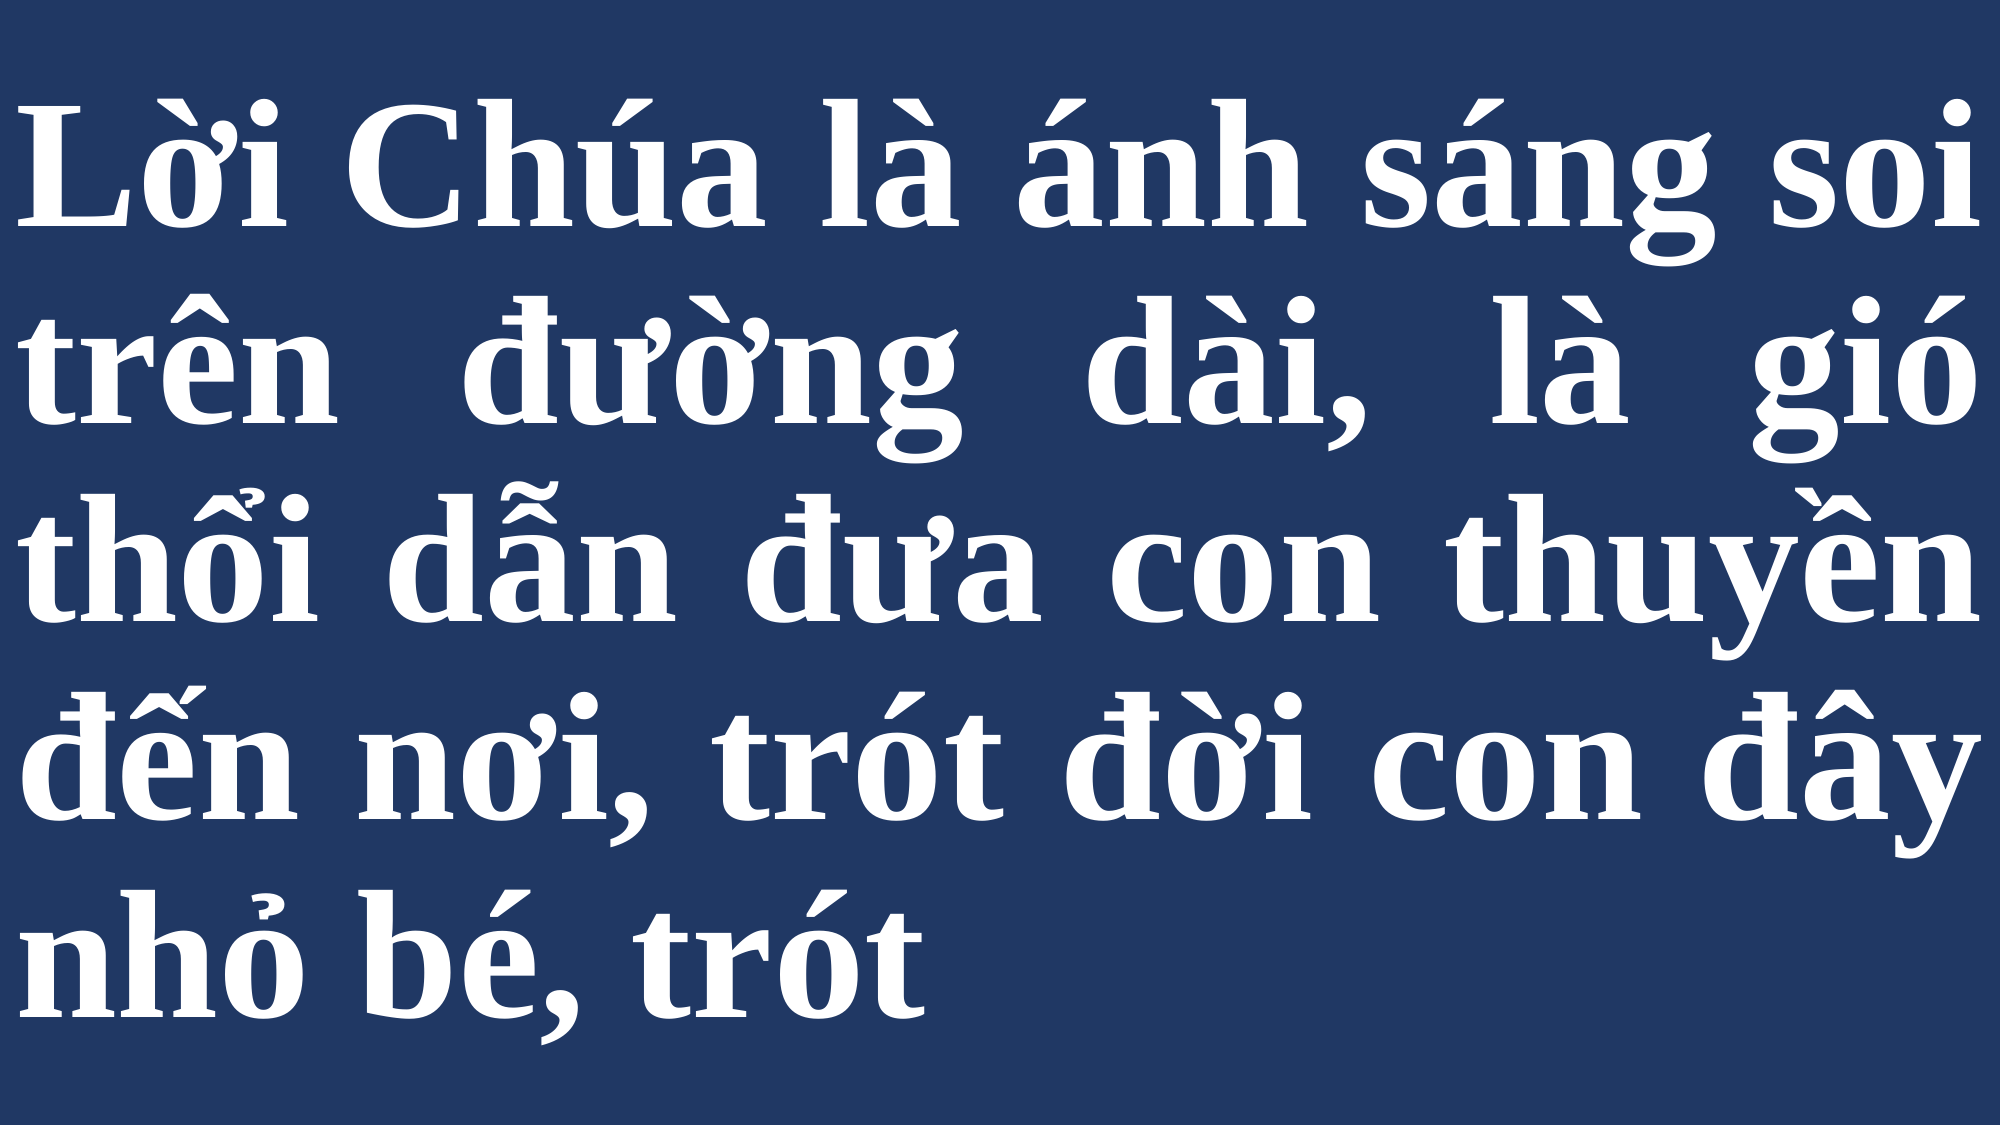

# Lời Chúa là ánh sáng soi trên đường dài, là gió thổi dẫn đưa con thuyền đến nơi, trót đời con đây nhỏ bé, trót